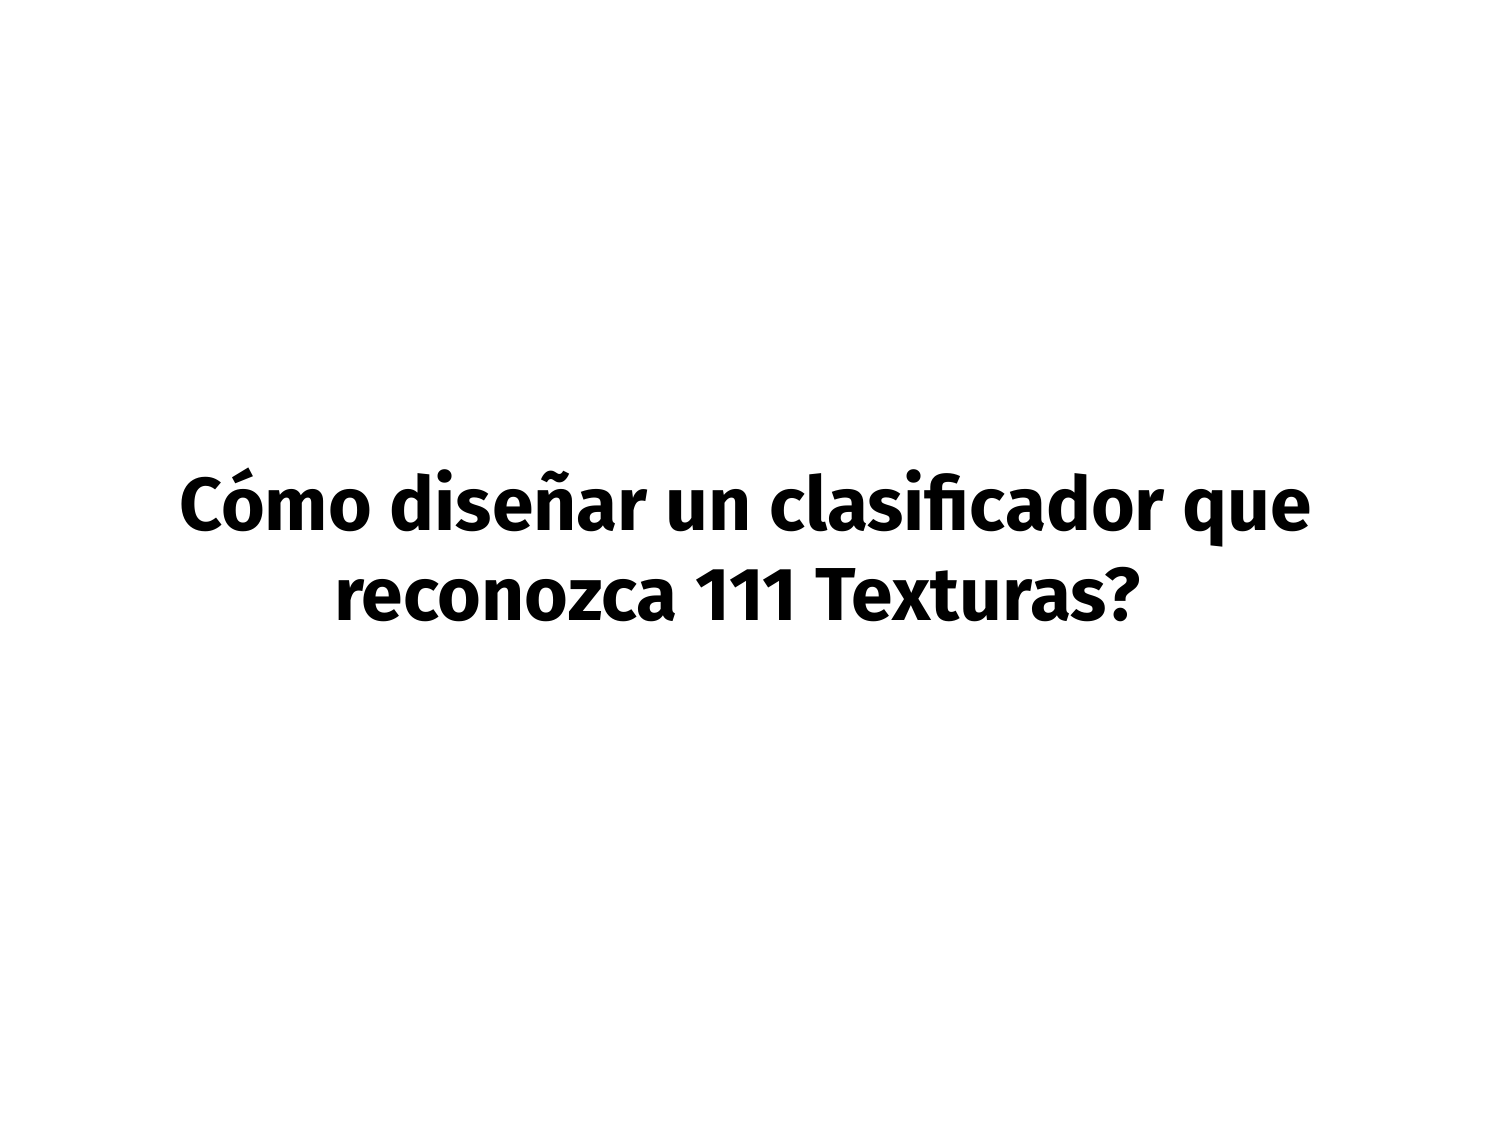

Cómo diseñar un clasificador que
reconozca 111 Texturas?